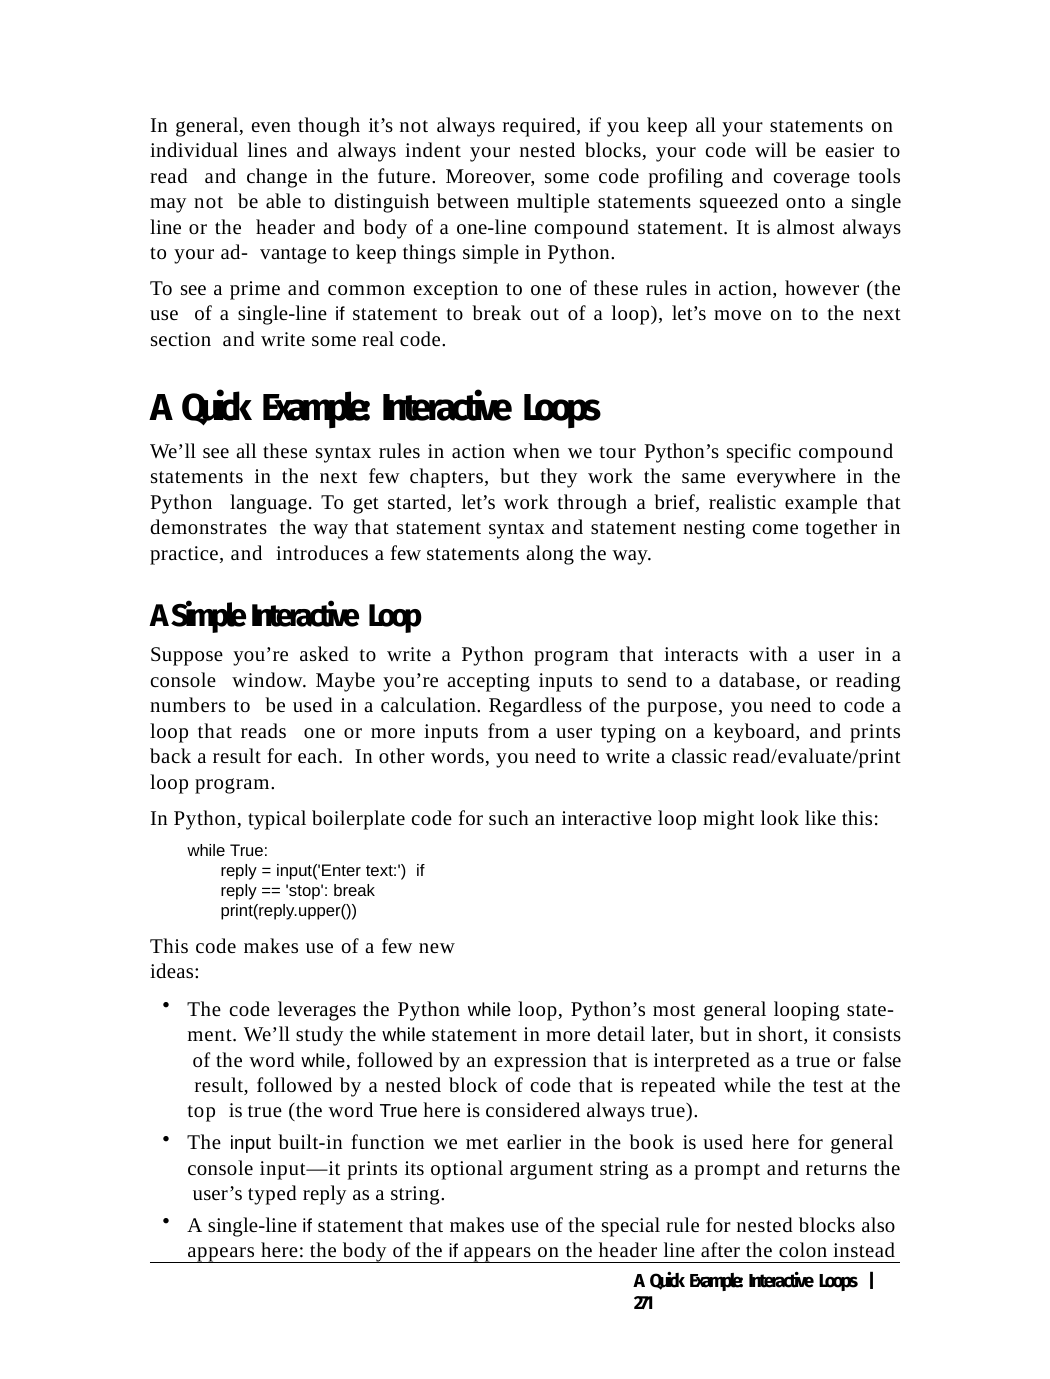

In general, even though it’s not always required, if you keep all your statements on  individual lines and always indent your nested blocks, your code will be easier to read  and change in the future. Moreover, some code profiling and coverage tools may not  be able to distinguish between multiple statements squeezed onto a single line or the  header and body of a one-line compound statement. It is almost always to your ad-  vantage to keep things simple in Python.
To see a prime and common exception to one of these rules in action, however (the use  of a single-line if statement to break out of a loop), let’s move on to the next section  and write some real code.

A Quick Example: Interactive Loops
We’ll see all these syntax rules in action when we tour Python’s specific compound  statements in the next few chapters, but they work the same everywhere in the Python  language. To get started, let’s work through a brief, realistic example that demonstrates  the way that statement syntax and statement nesting come together in practice, and  introduces a few statements along the way.

A Simple Interactive Loop
Suppose you’re asked to write a Python program that interacts with a user in a console  window. Maybe you’re accepting inputs to send to a database, or reading numbers to  be used in a calculation. Regardless of the purpose, you need to code a loop that reads  one or more inputs from a user typing on a keyboard, and prints back a result for each.  In other words, you need to write a classic read/evaluate/print loop program.
In Python, typical boilerplate code for such an interactive loop might look like this:
while True:
reply = input('Enter text:')  if reply == 'stop': break  print(reply.upper())
This code makes use of a few new ideas:
The code leverages the Python while loop, Python’s most general looping state-  ment. We’ll study the while statement in more detail later, but in short, it consists  of the word while, followed by an expression that is interpreted as a true or false  result, followed by a nested block of code that is repeated while the test at the top  is true (the word True here is considered always true).
The input built-in function we met earlier in the book is used here for general  console input—it prints its optional argument string as a prompt and returns the  user’s typed reply as a string.
A single-line if statement that makes use of the special rule for nested blocks also  appears here: the body of the if appears on the header line after the colon instead

A Quick Example: Interactive Loops  |  271